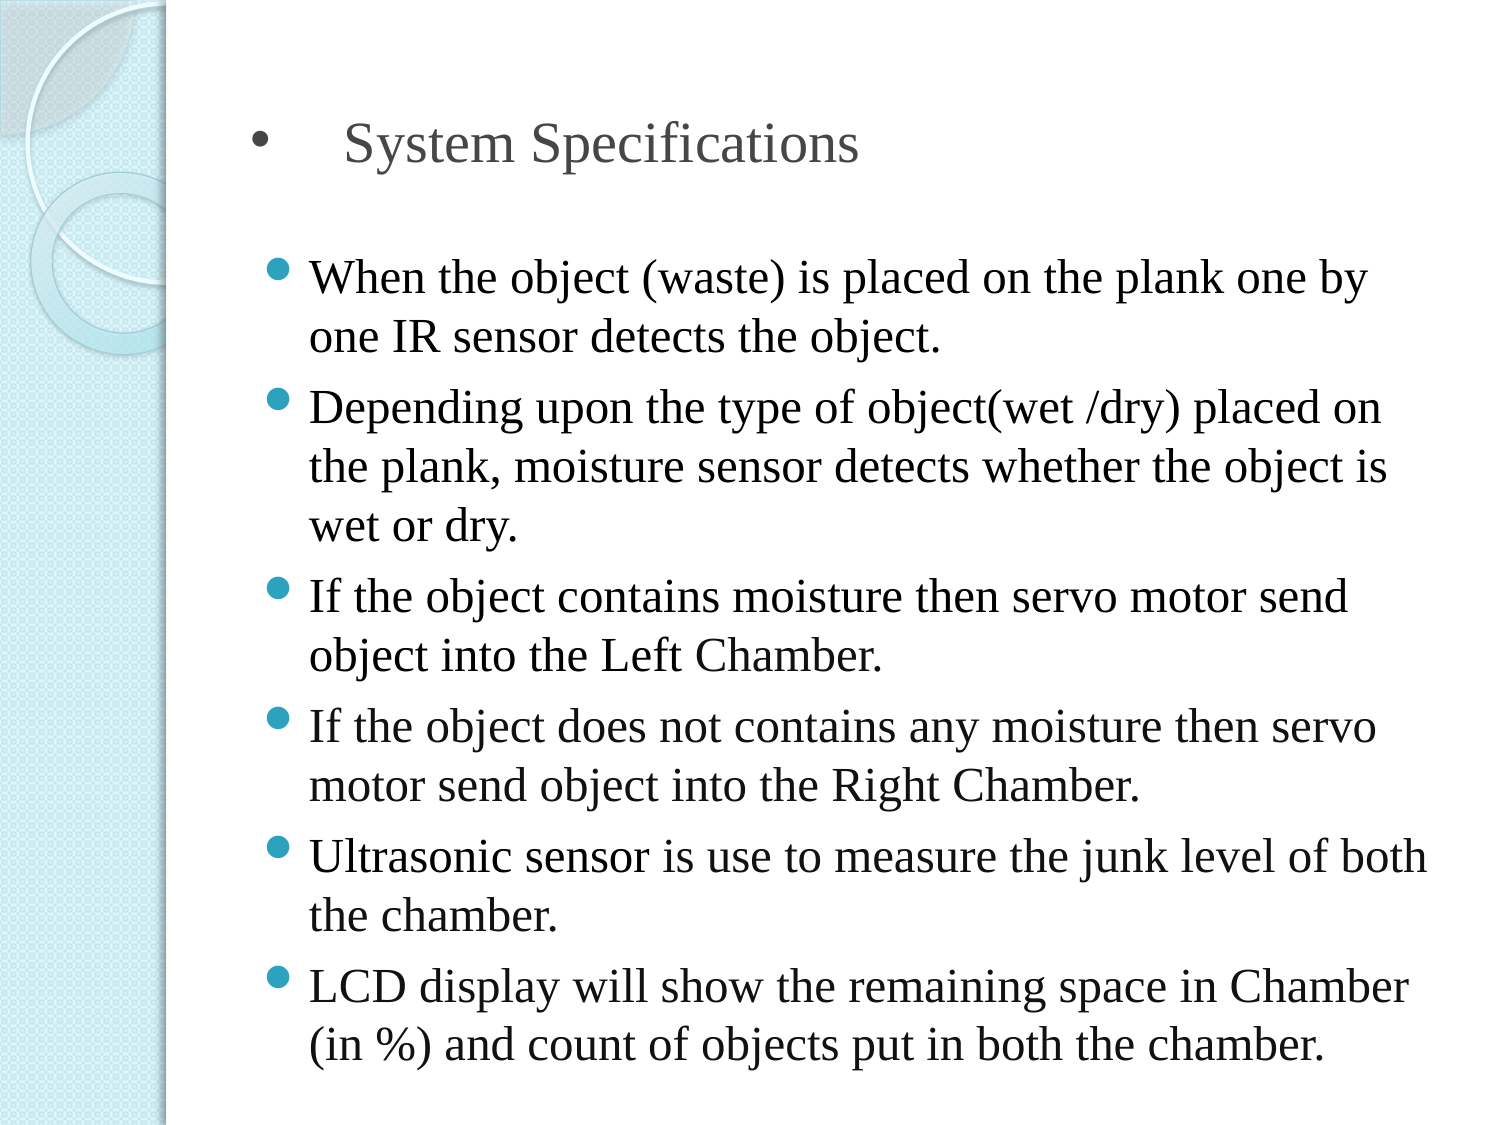

# System Specifications
When the object (waste) is placed on the plank one by one IR sensor detects the object.
Depending upon the type of object(wet /dry) placed on the plank, moisture sensor detects whether the object is wet or dry.
If the object contains moisture then servo motor send object into the Left Chamber.
If the object does not contains any moisture then servo motor send object into the Right Chamber.
Ultrasonic sensor is use to measure the junk level of both the chamber.
LCD display will show the remaining space in Chamber (in %) and count of objects put in both the chamber.